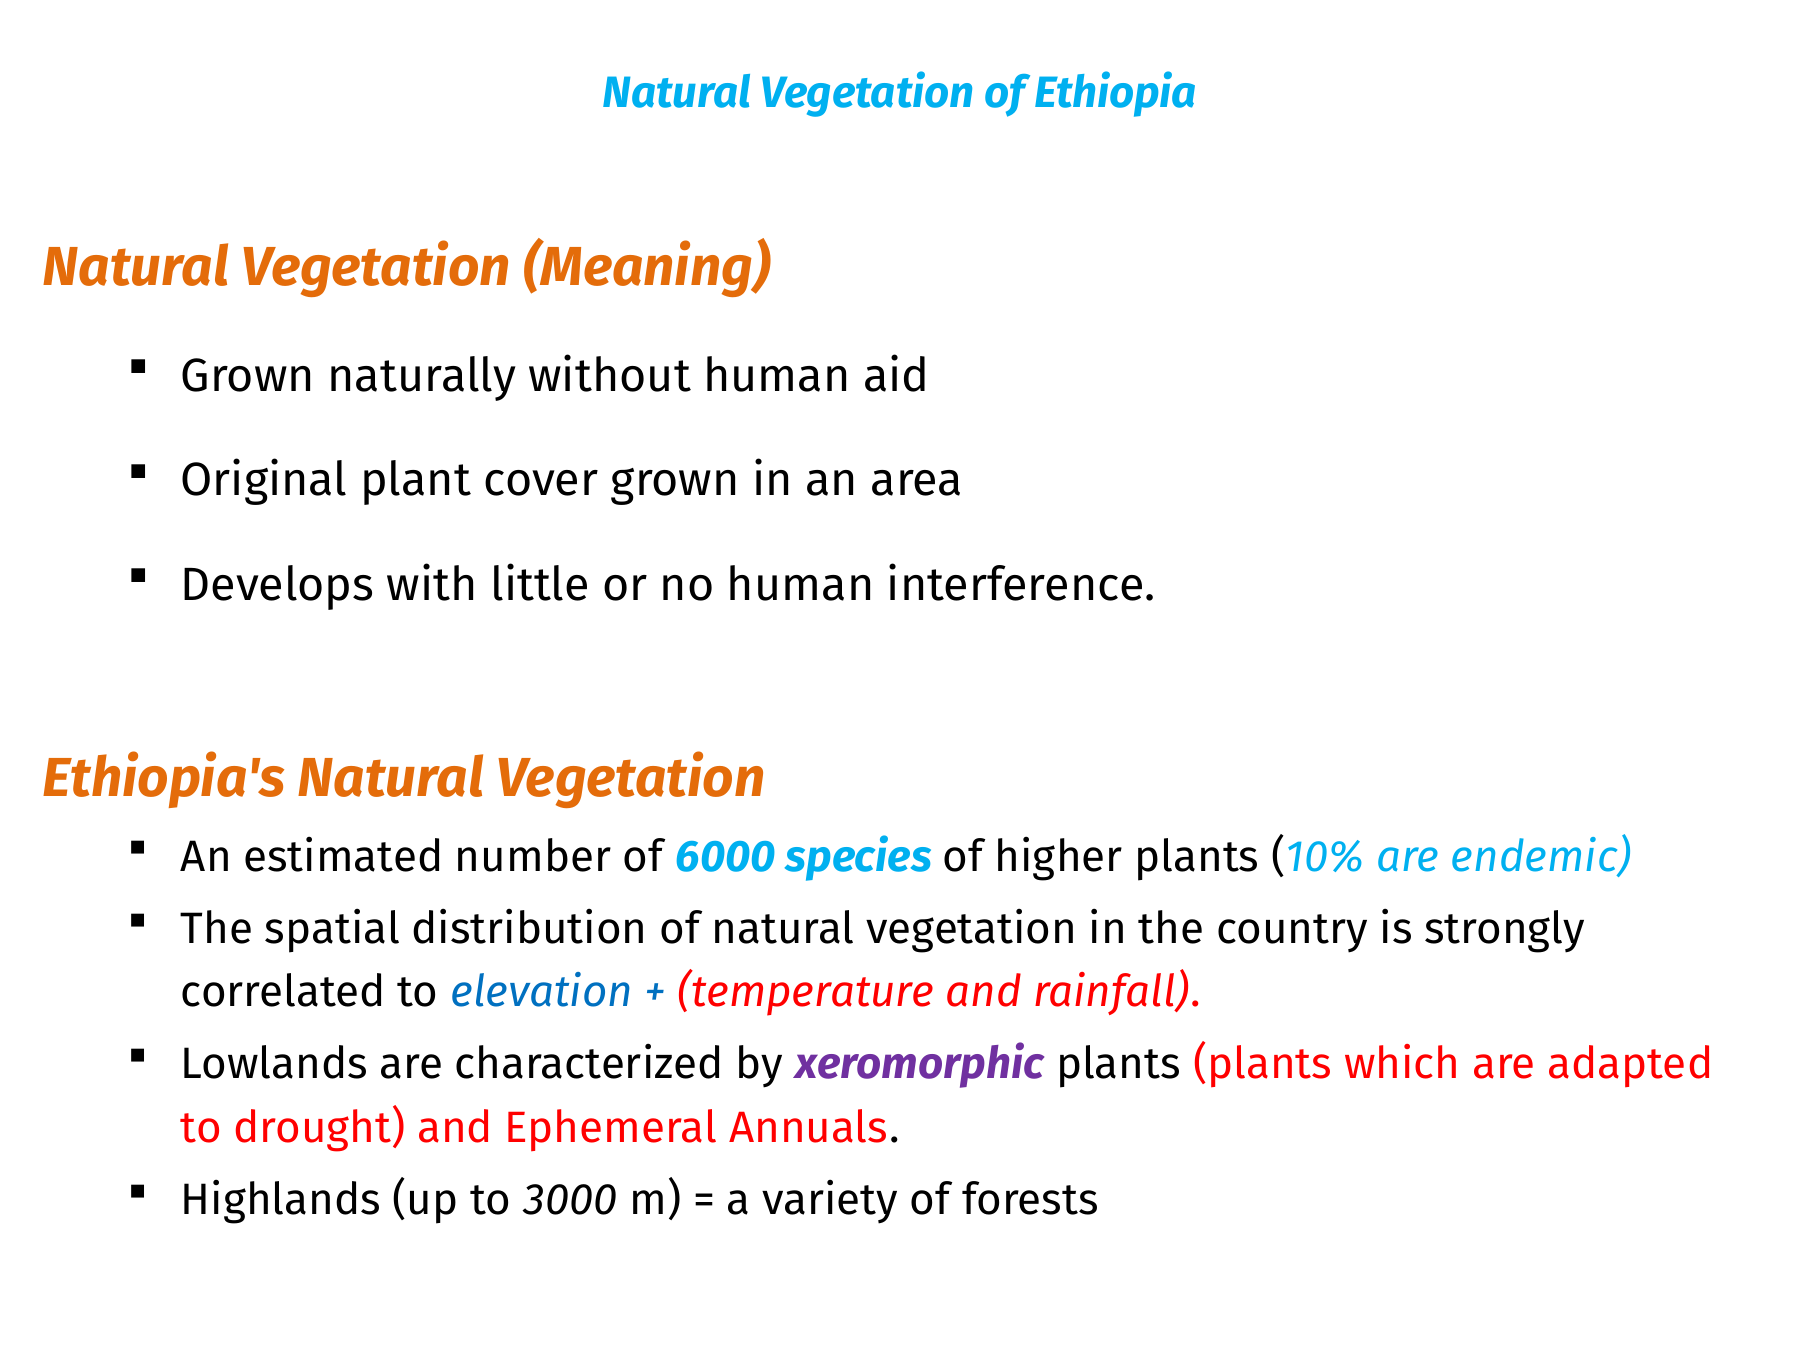

# Natural Vegetation of Ethiopia
Natural Vegetation (Meaning)
Grown naturally without human aid
Original plant cover grown in an area
Develops with little or no human interference.

Ethiopia's Natural Vegetation
An estimated number of 6000 species of higher plants (10% are endemic)
The spatial distribution of natural vegetation in the country is strongly correlated to elevation + (temperature and rainfall).
Lowlands are characterized by xeromorphic plants (plants which are adapted to drought) and Ephemeral Annuals.
Highlands (up to 3000 m) = a variety of forests